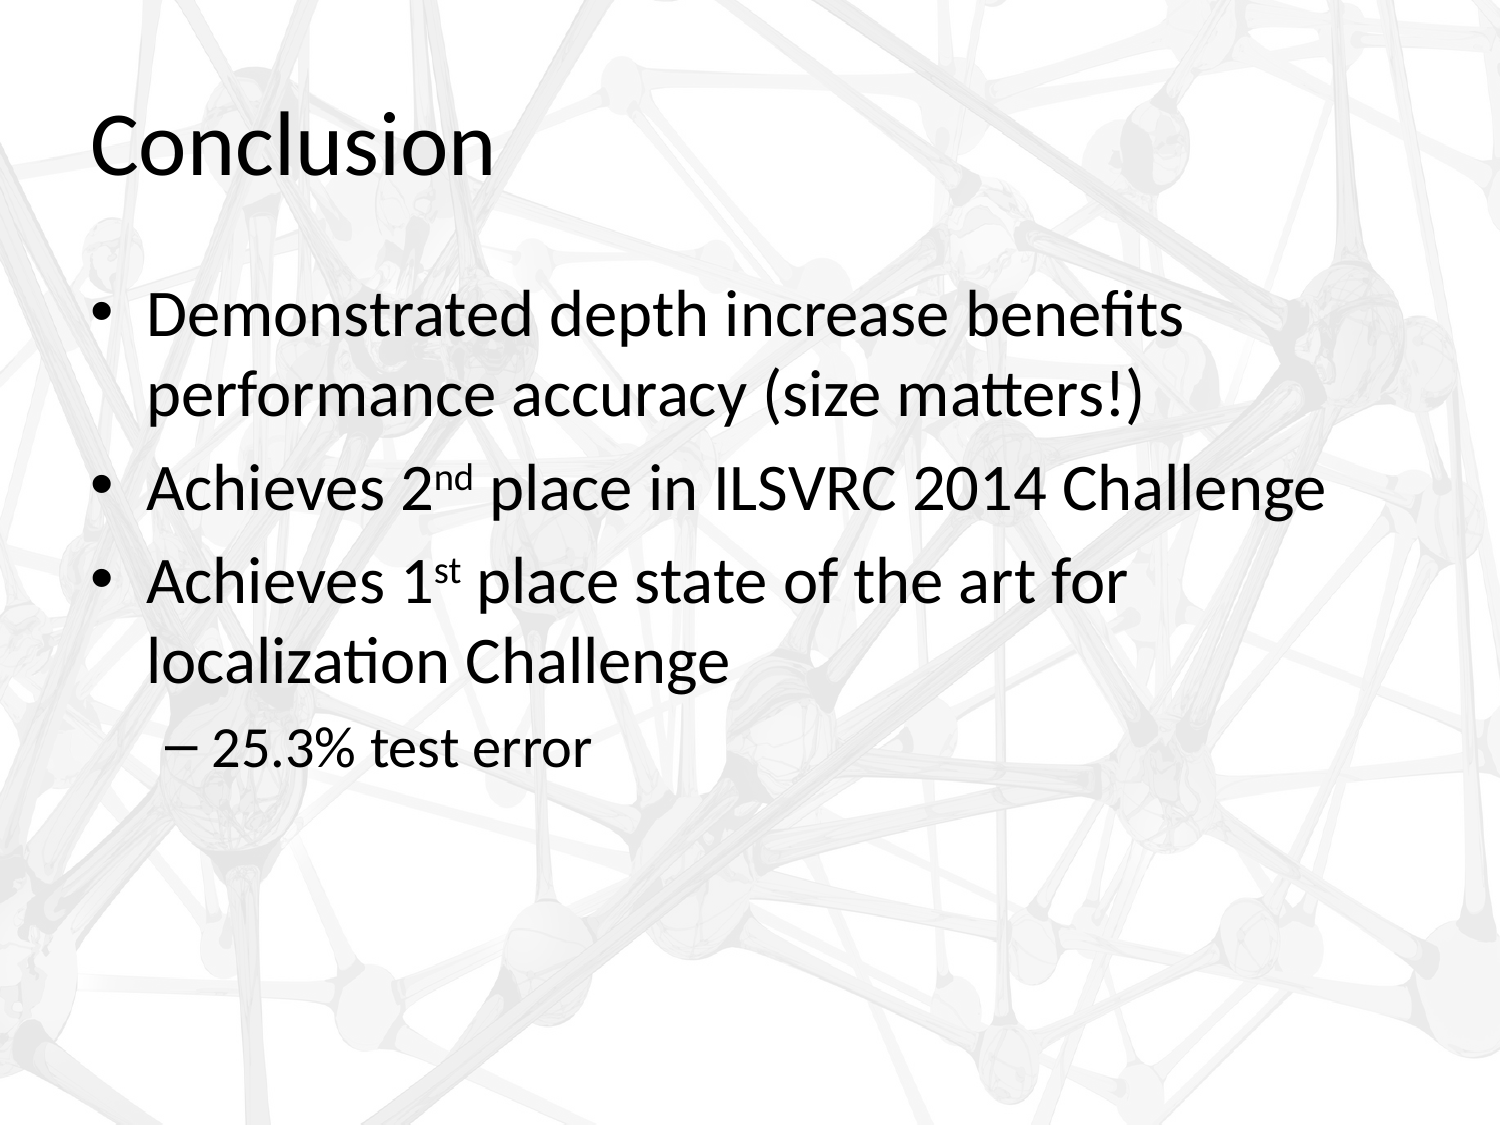

# Conclusion
Demonstrated depth increase benefits performance accuracy (size matters!)
Achieves 2nd place in ILSVRC 2014 Challenge
Achieves 1st place state of the art for localization Challenge
25.3% test error